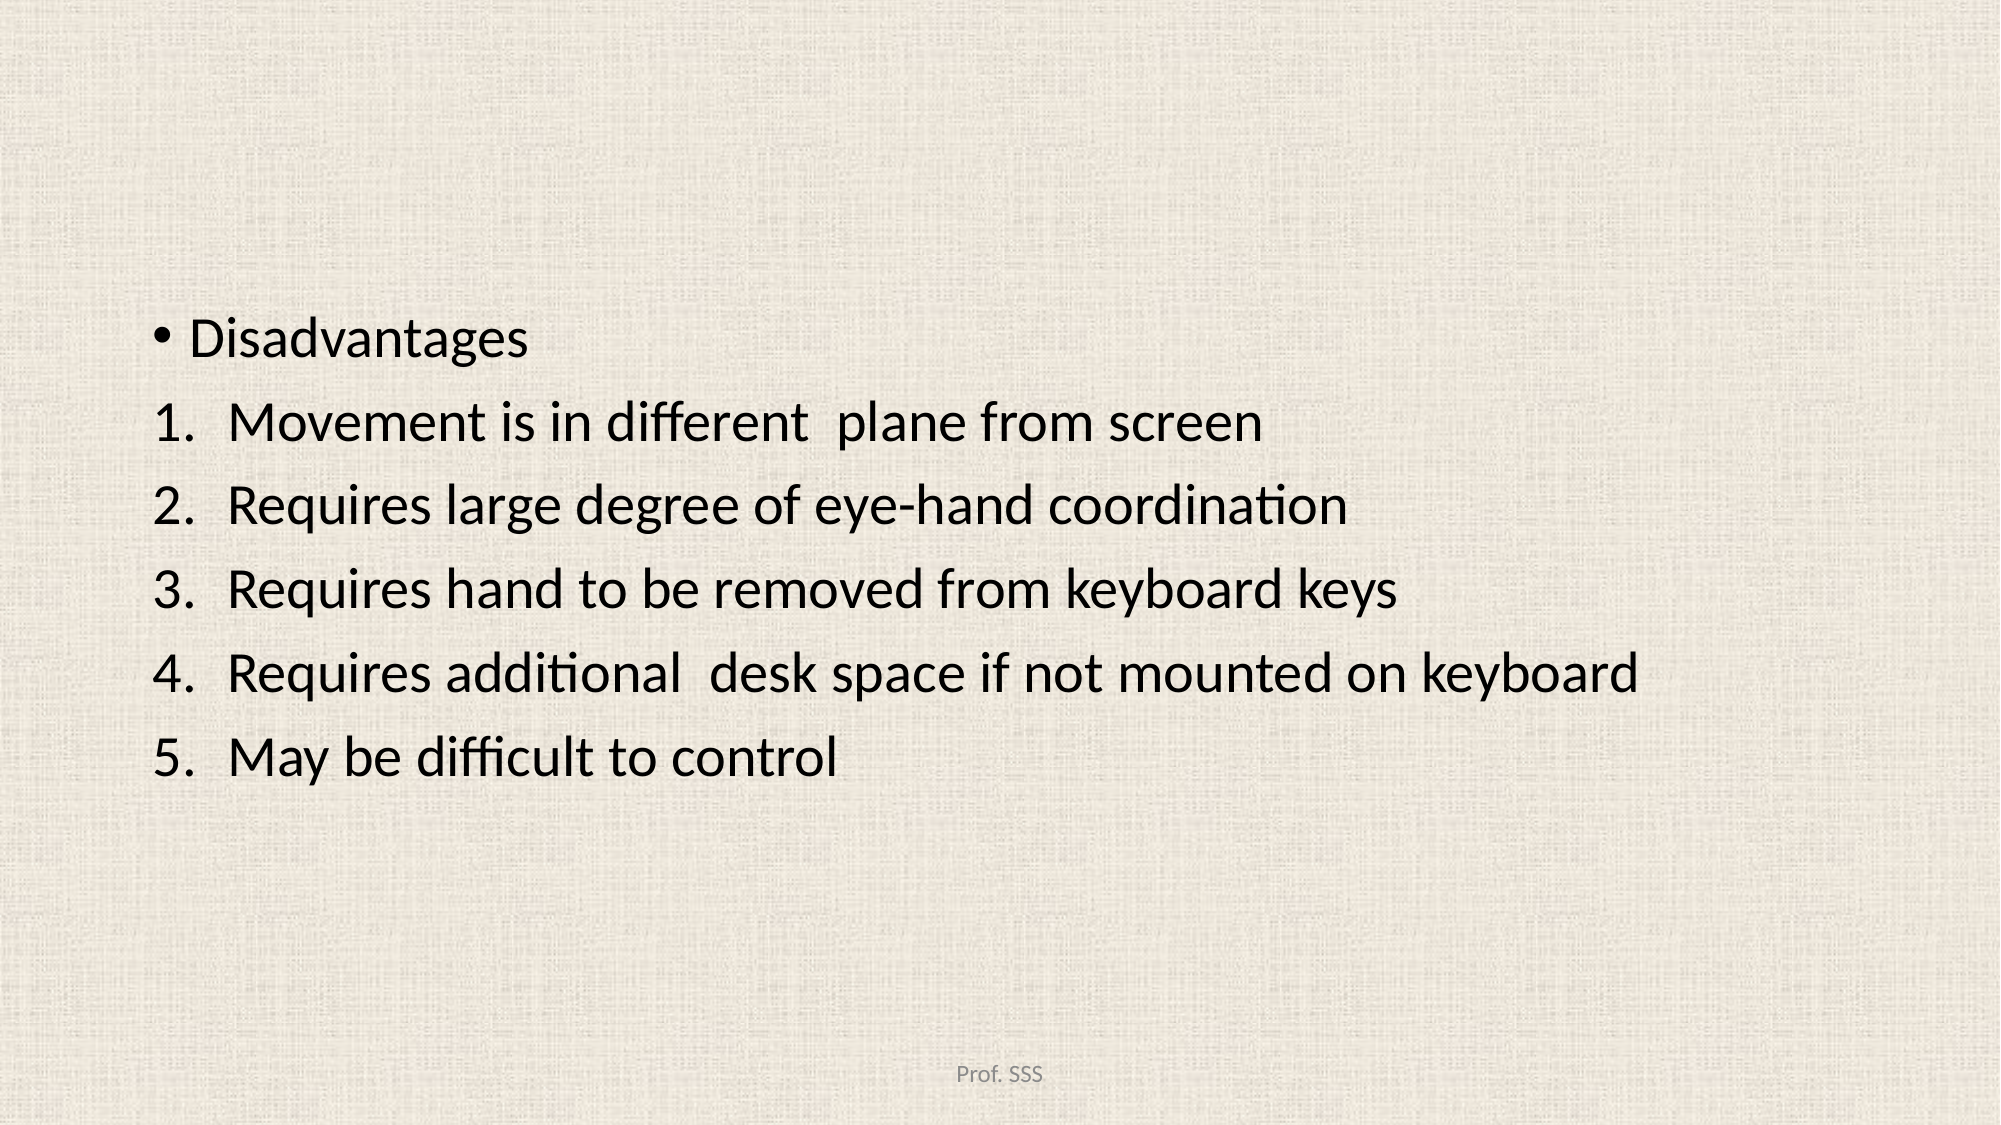

#
Disadvantages
Movement is in different  plane from screen
Requires large degree of eye-hand coordination
Requires hand to be removed from keyboard keys
Requires additional  desk space if not mounted on keyboard
May be difficult to control

Prof. SSS